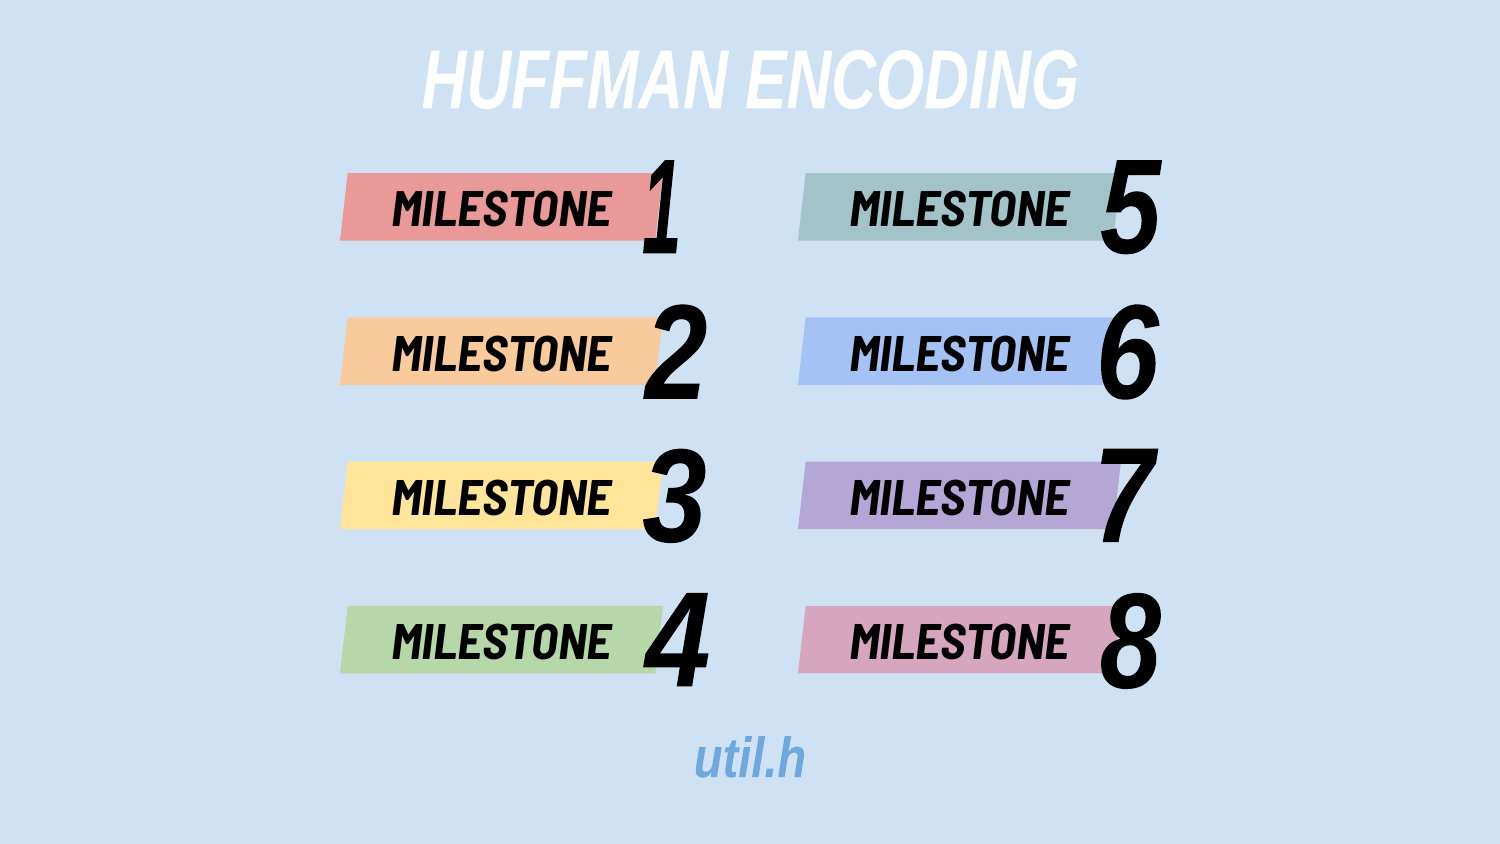

HUFFMAN ENCODING
1
5
MILESTONE
MILESTONE
2
6
MILESTONE
MILESTONE
3
7
MILESTONE
MILESTONE
4
8
MILESTONE
MILESTONE
util.h